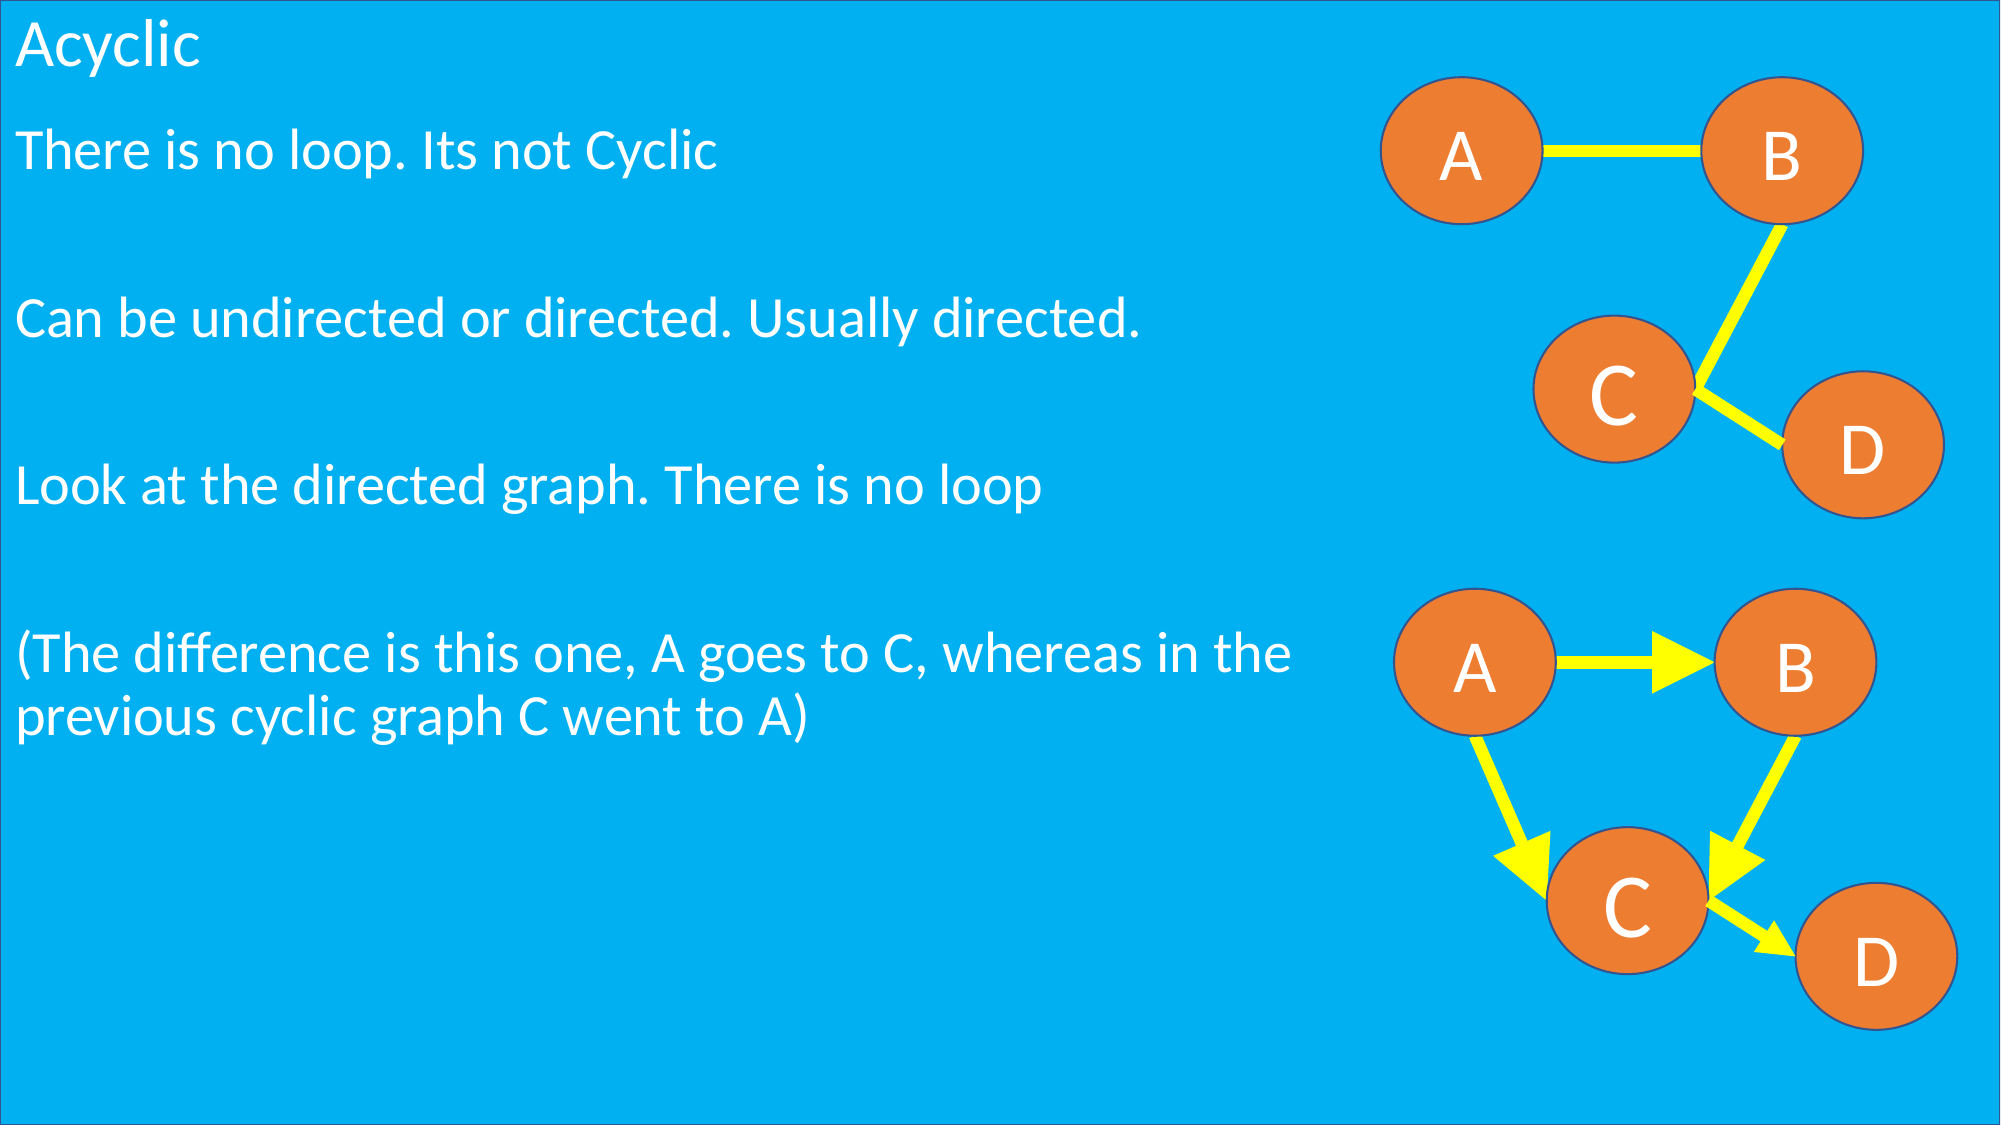

# Acyclic
A
B
There is no loop. Its not Cyclic

Can be undirected or directed. Usually directed.

Look at the directed graph. There is no loop

(The difference is this one, A goes to C, whereas in the previous cyclic graph C went to A)
C
D
A
B
C
D